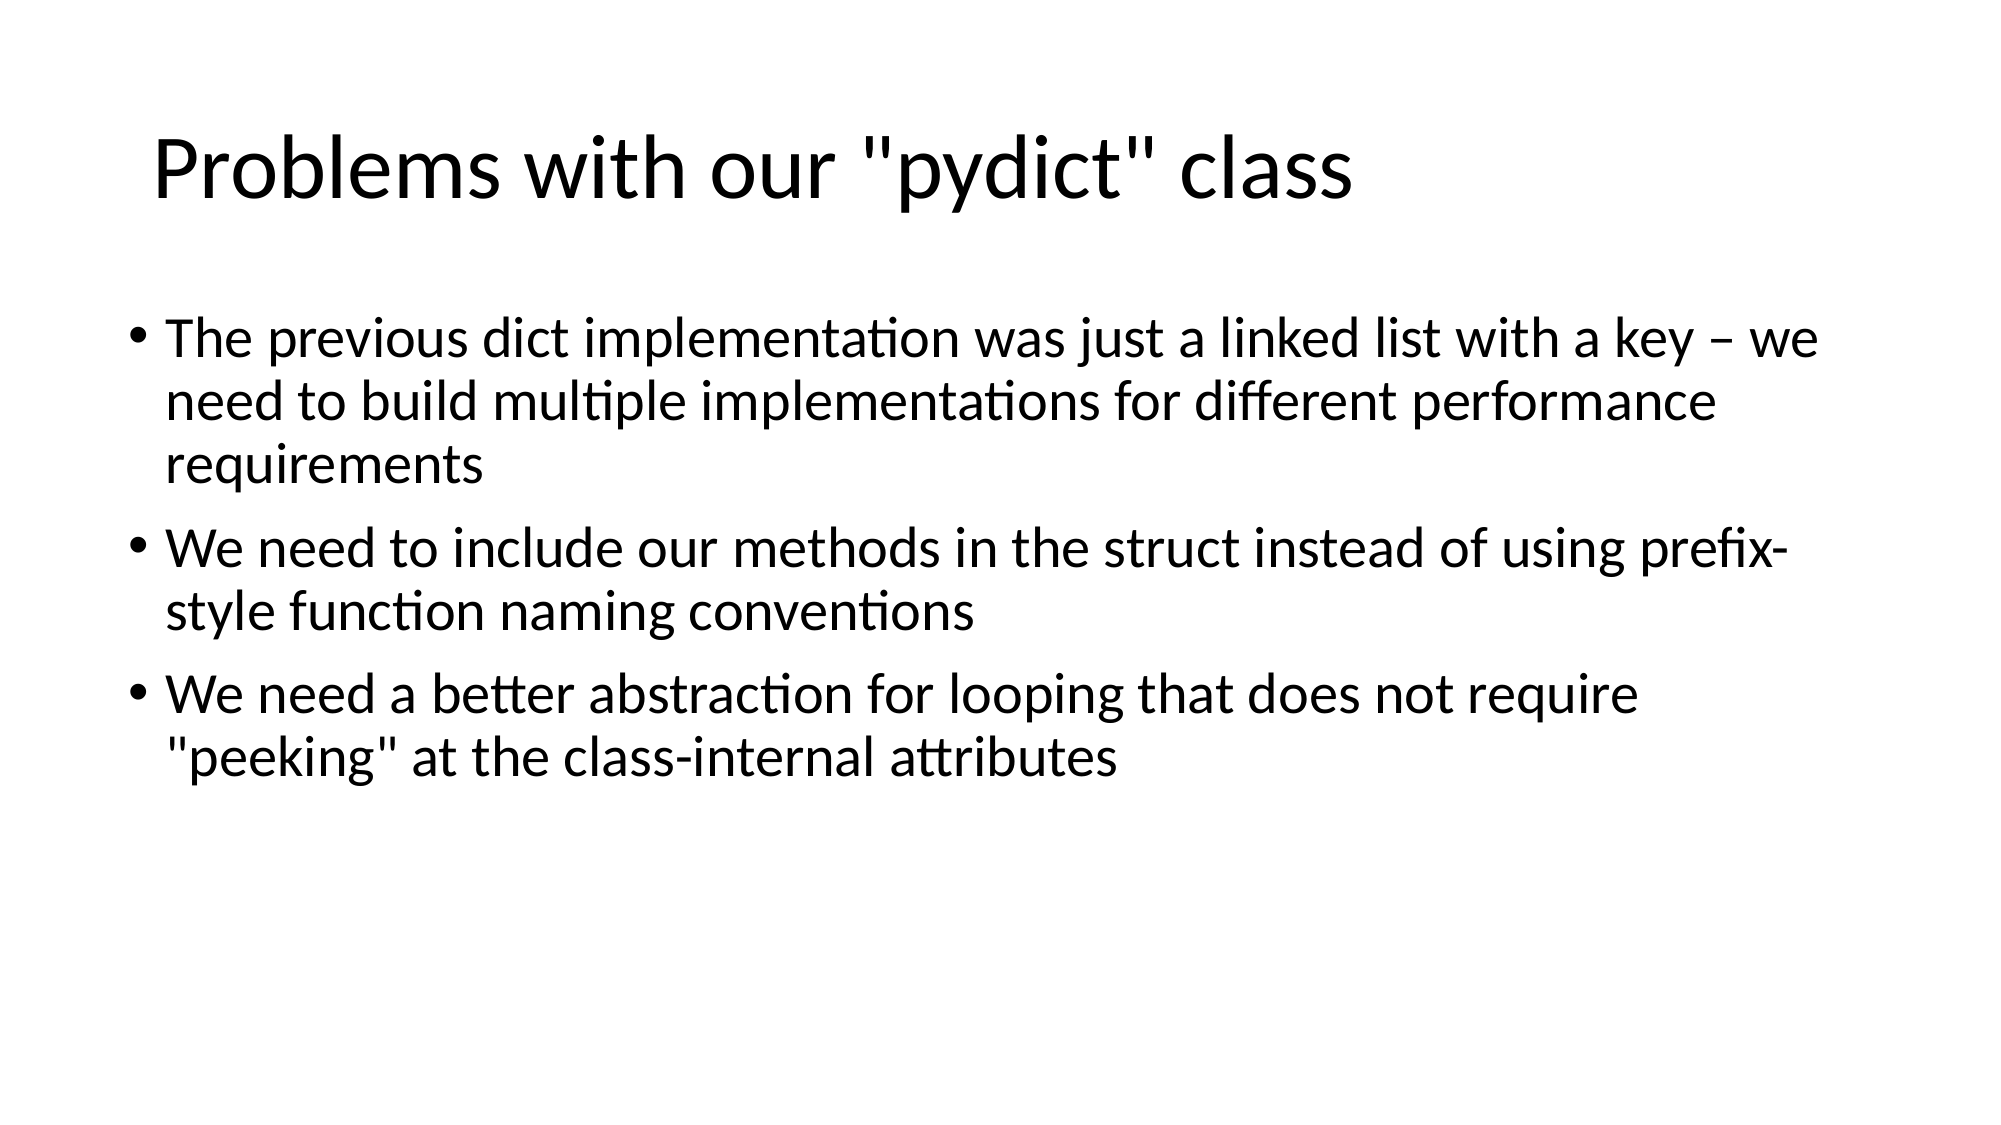

# Problems with our "pydict" class
The previous dict implementation was just a linked list with a key – we need to build multiple implementations for different performance requirements
We need to include our methods in the struct instead of using prefix-style function naming conventions
We need a better abstraction for looping that does not require "peeking" at the class-internal attributes